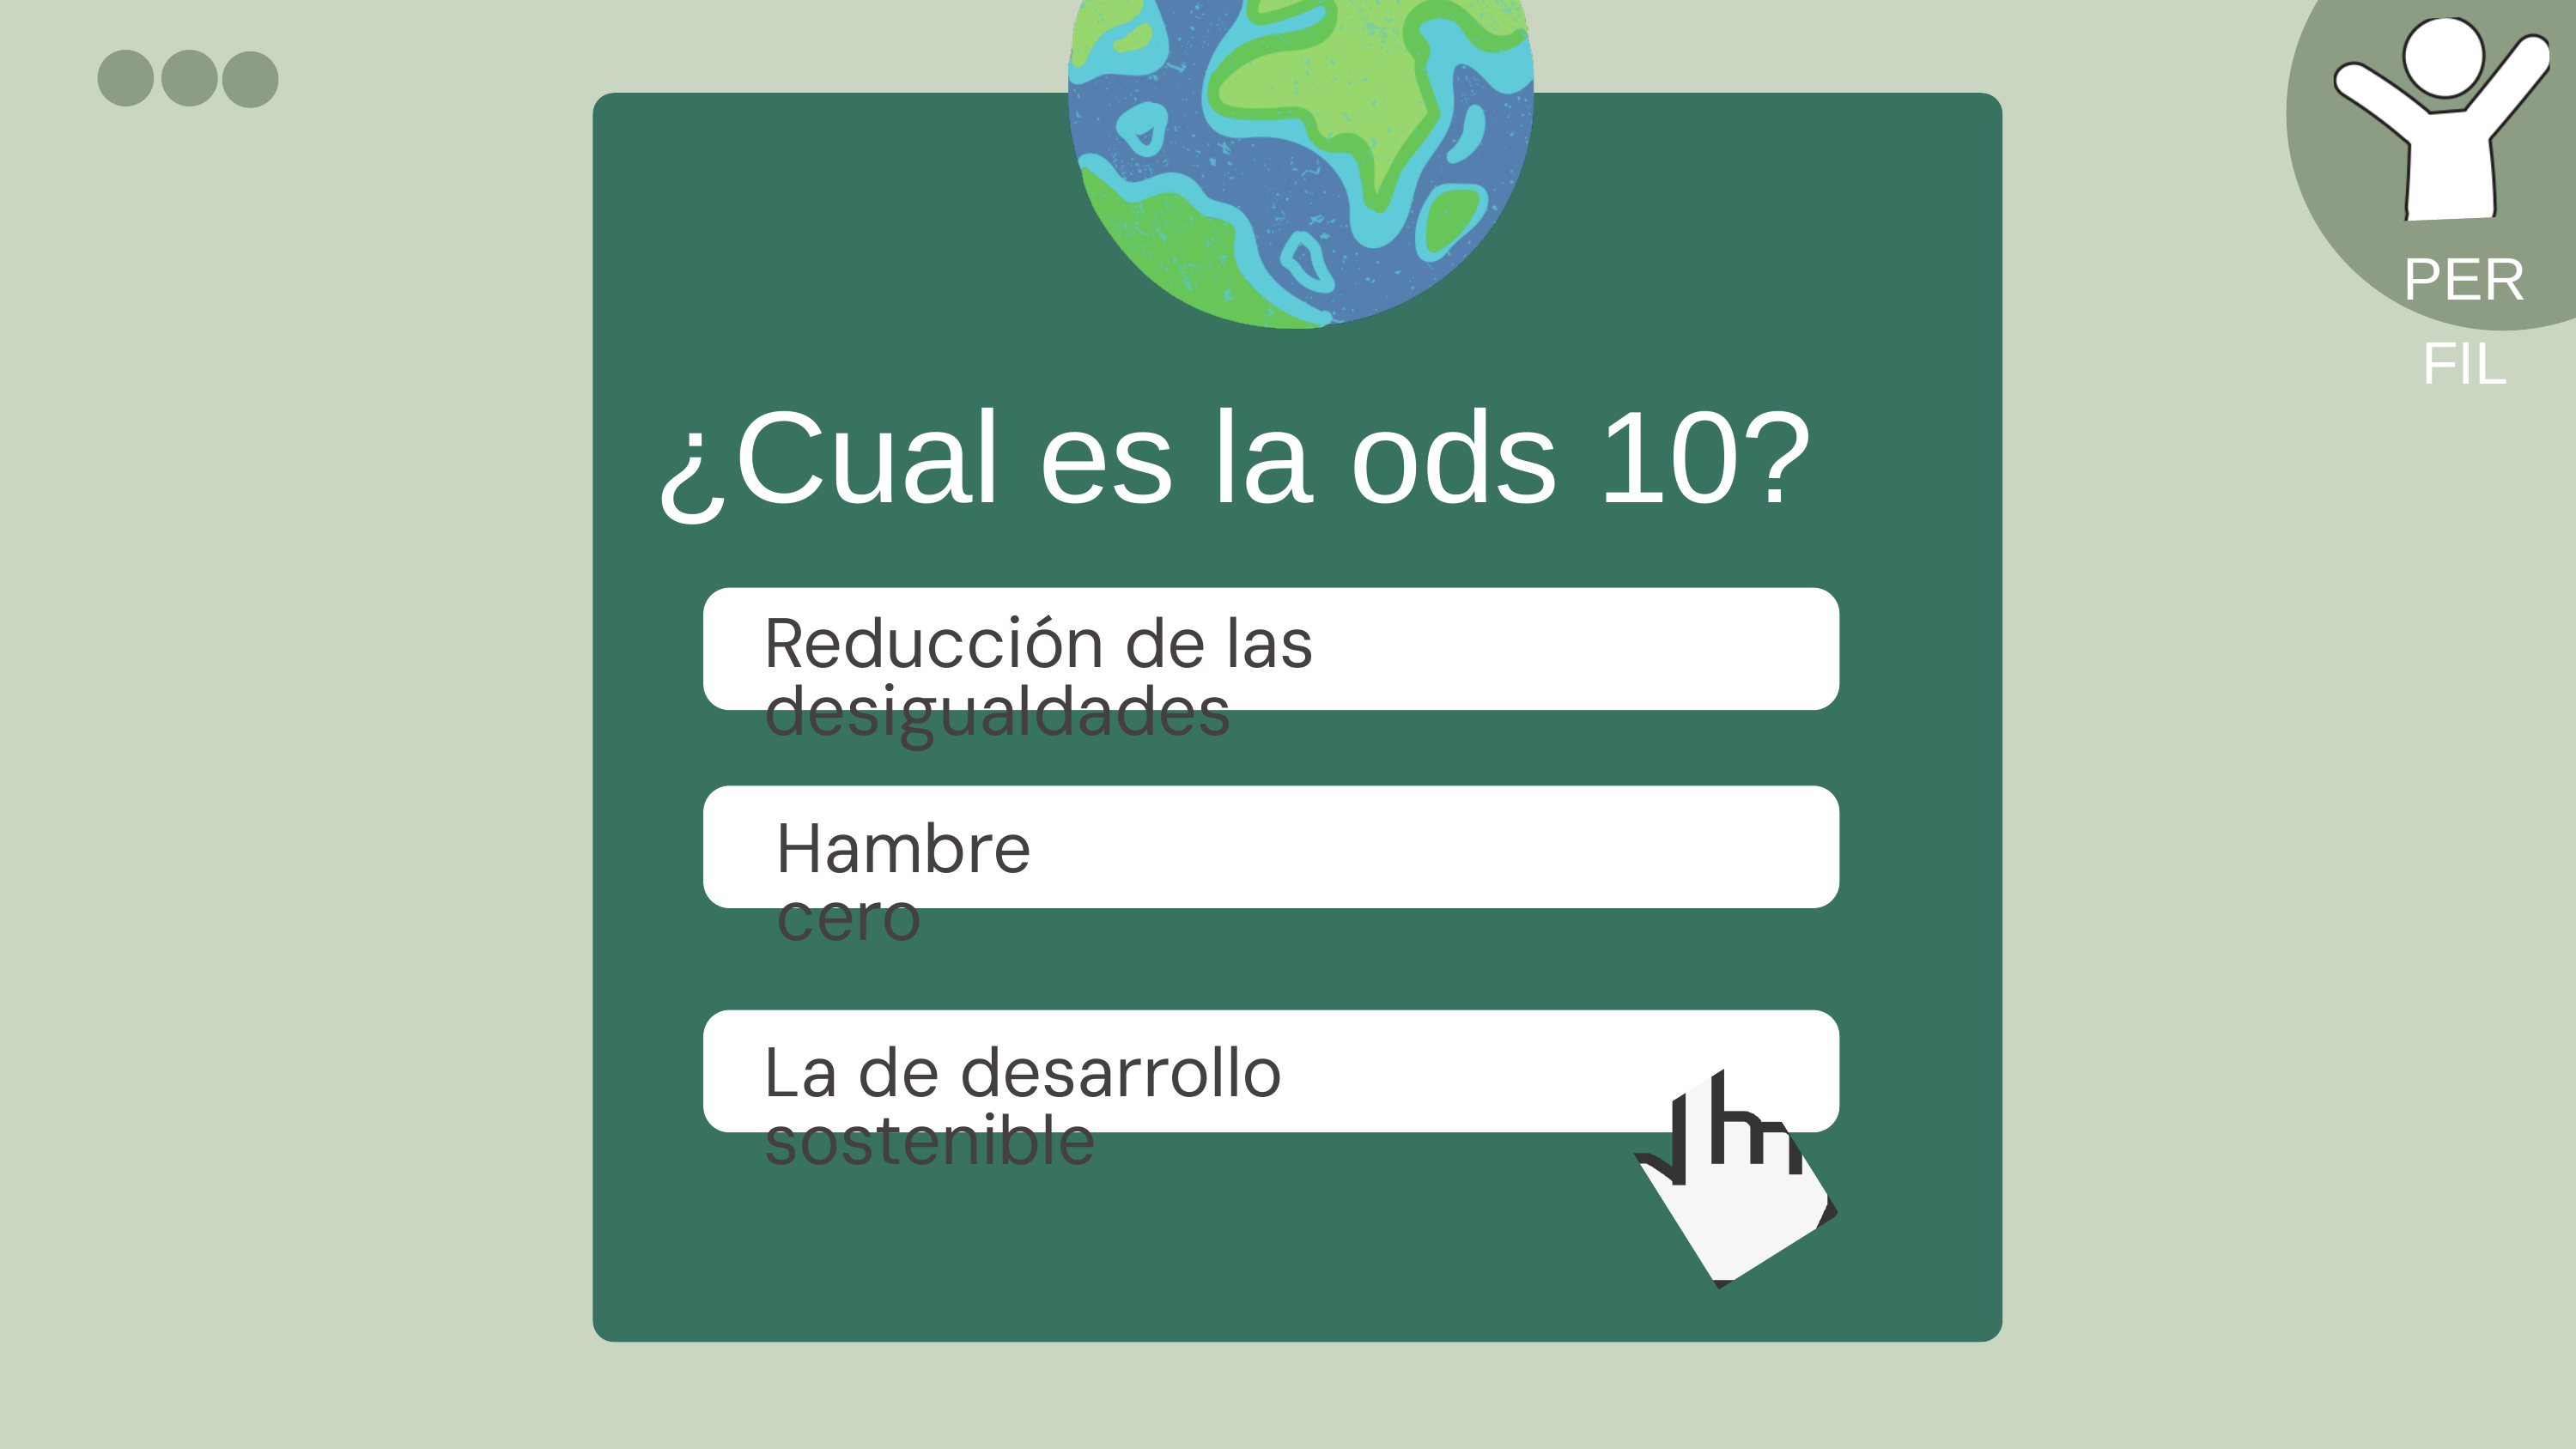

PERFIL
¿Cual es la ods 10?

Reducción de las desigualdades

Hambre cero

La de desarrollo sostenible